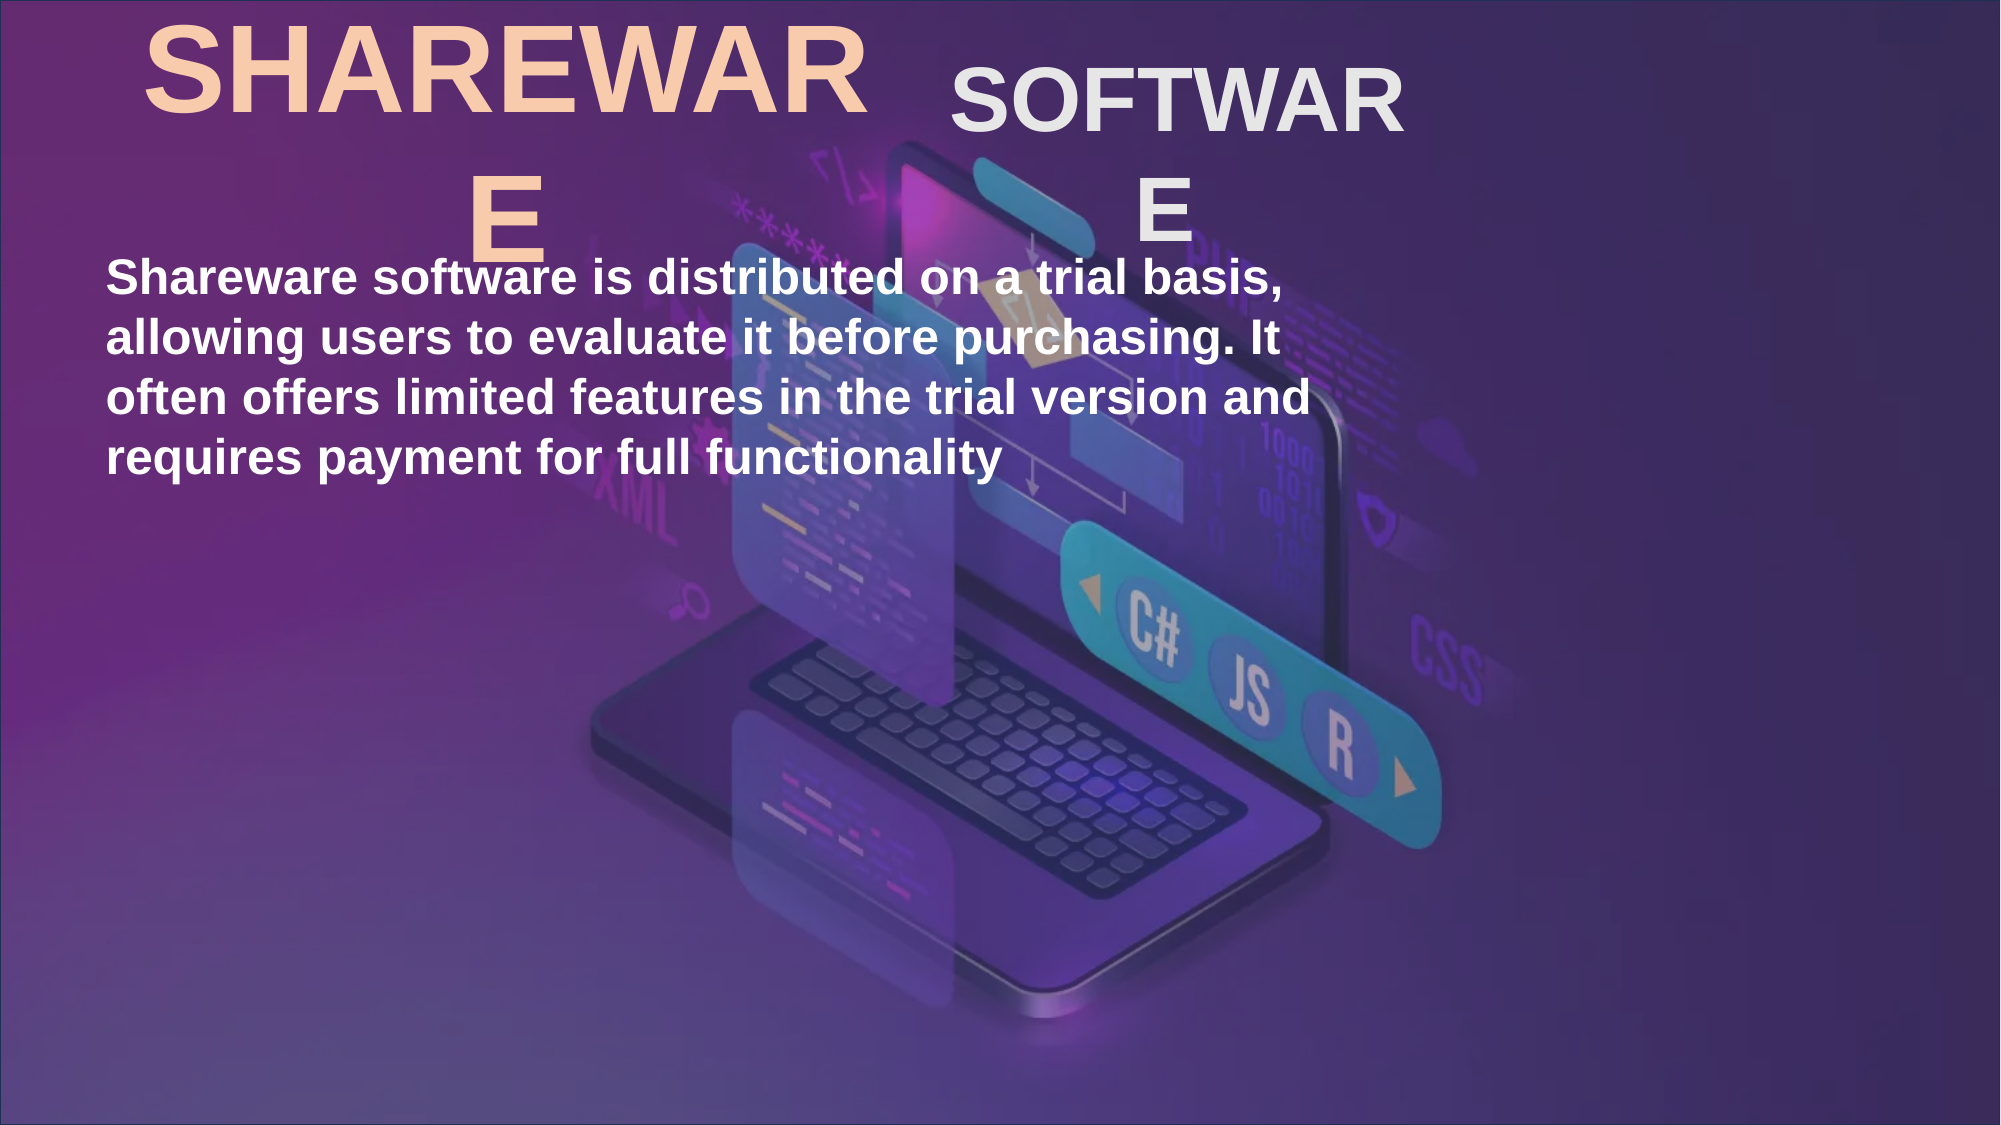

SHAREWARE
SOFTWARE
Shareware software is distributed on a trial basis, allowing users to evaluate it before purchasing. It often offers limited features in the trial version and requires payment for full functionality